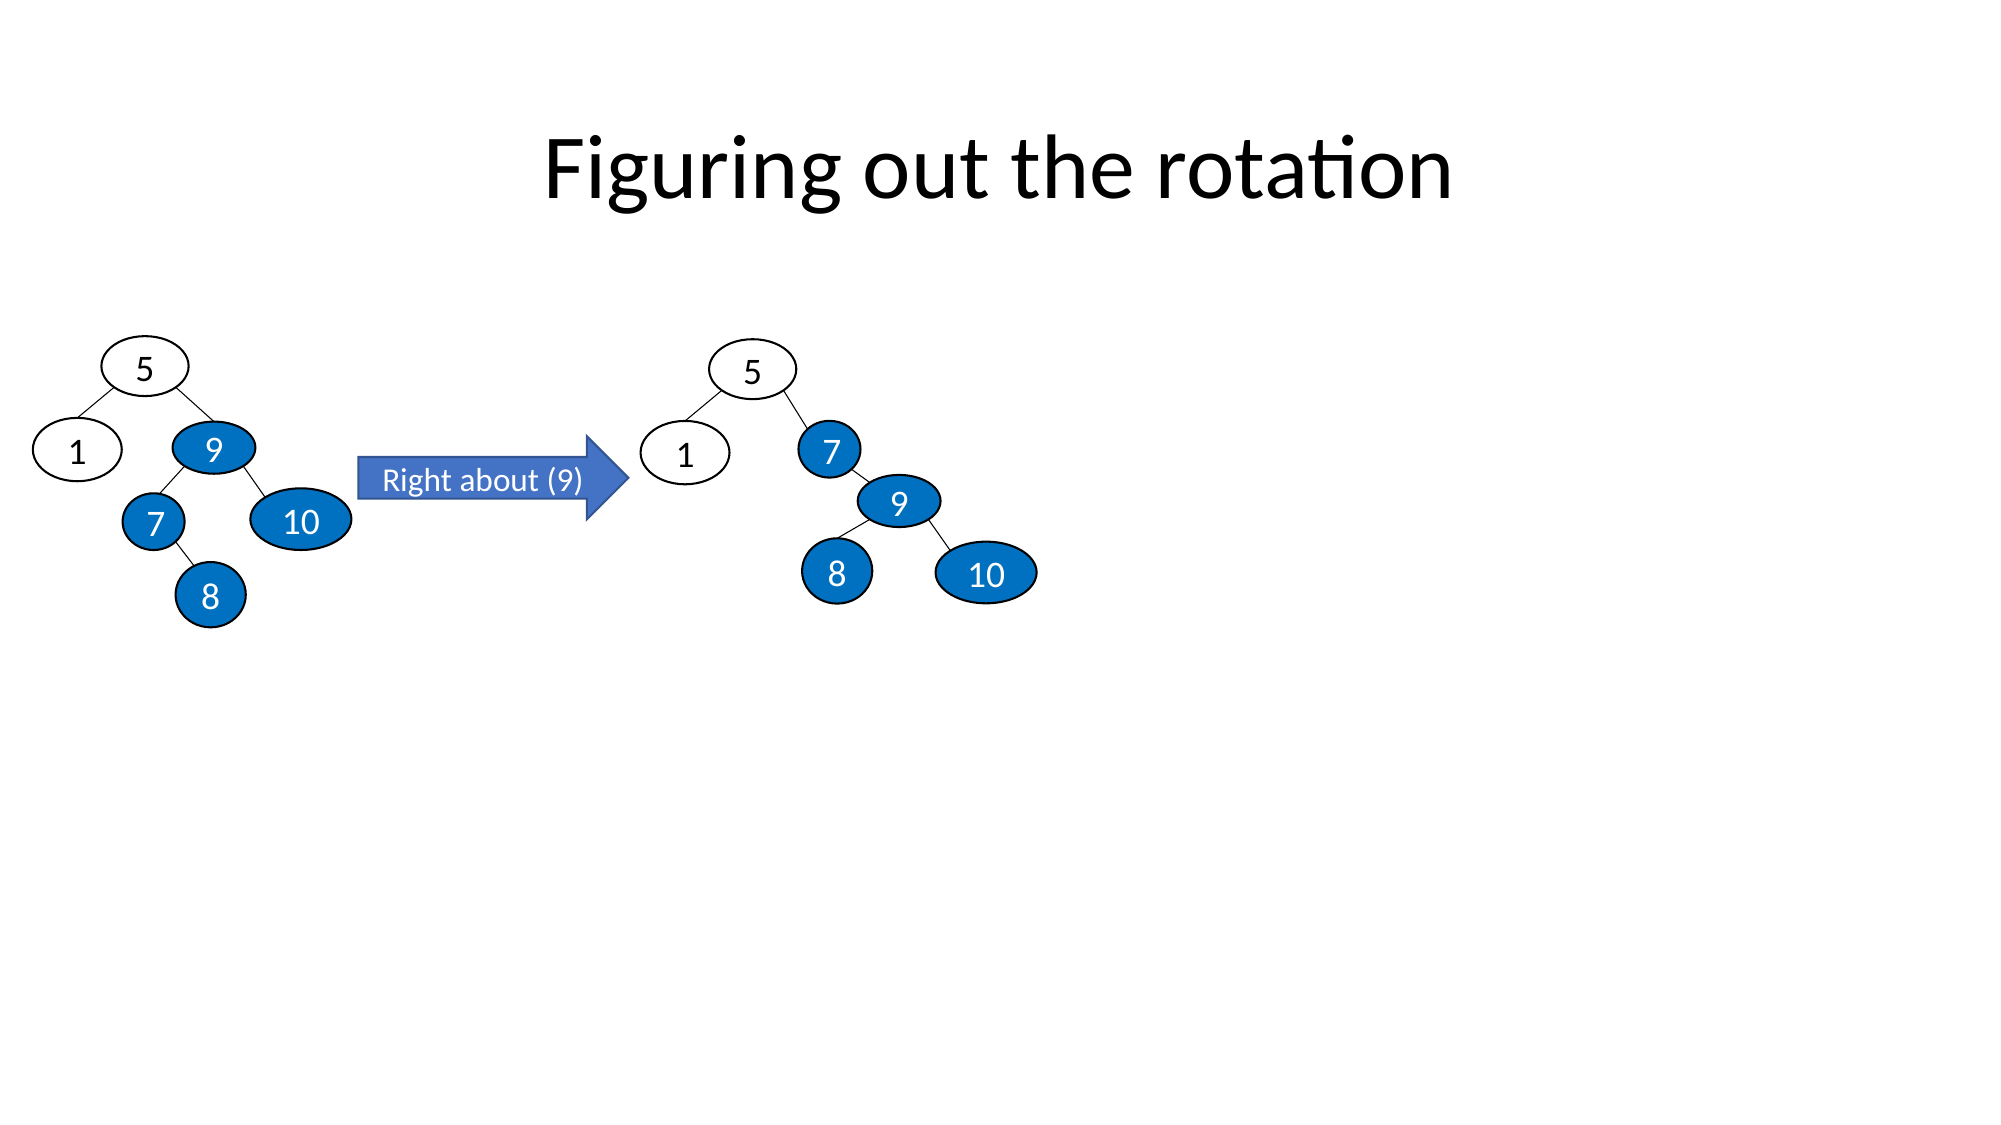

# Figuring out the rotation
5
5
1
7
1
9
Right about (9)
9
10
7
8
10
8